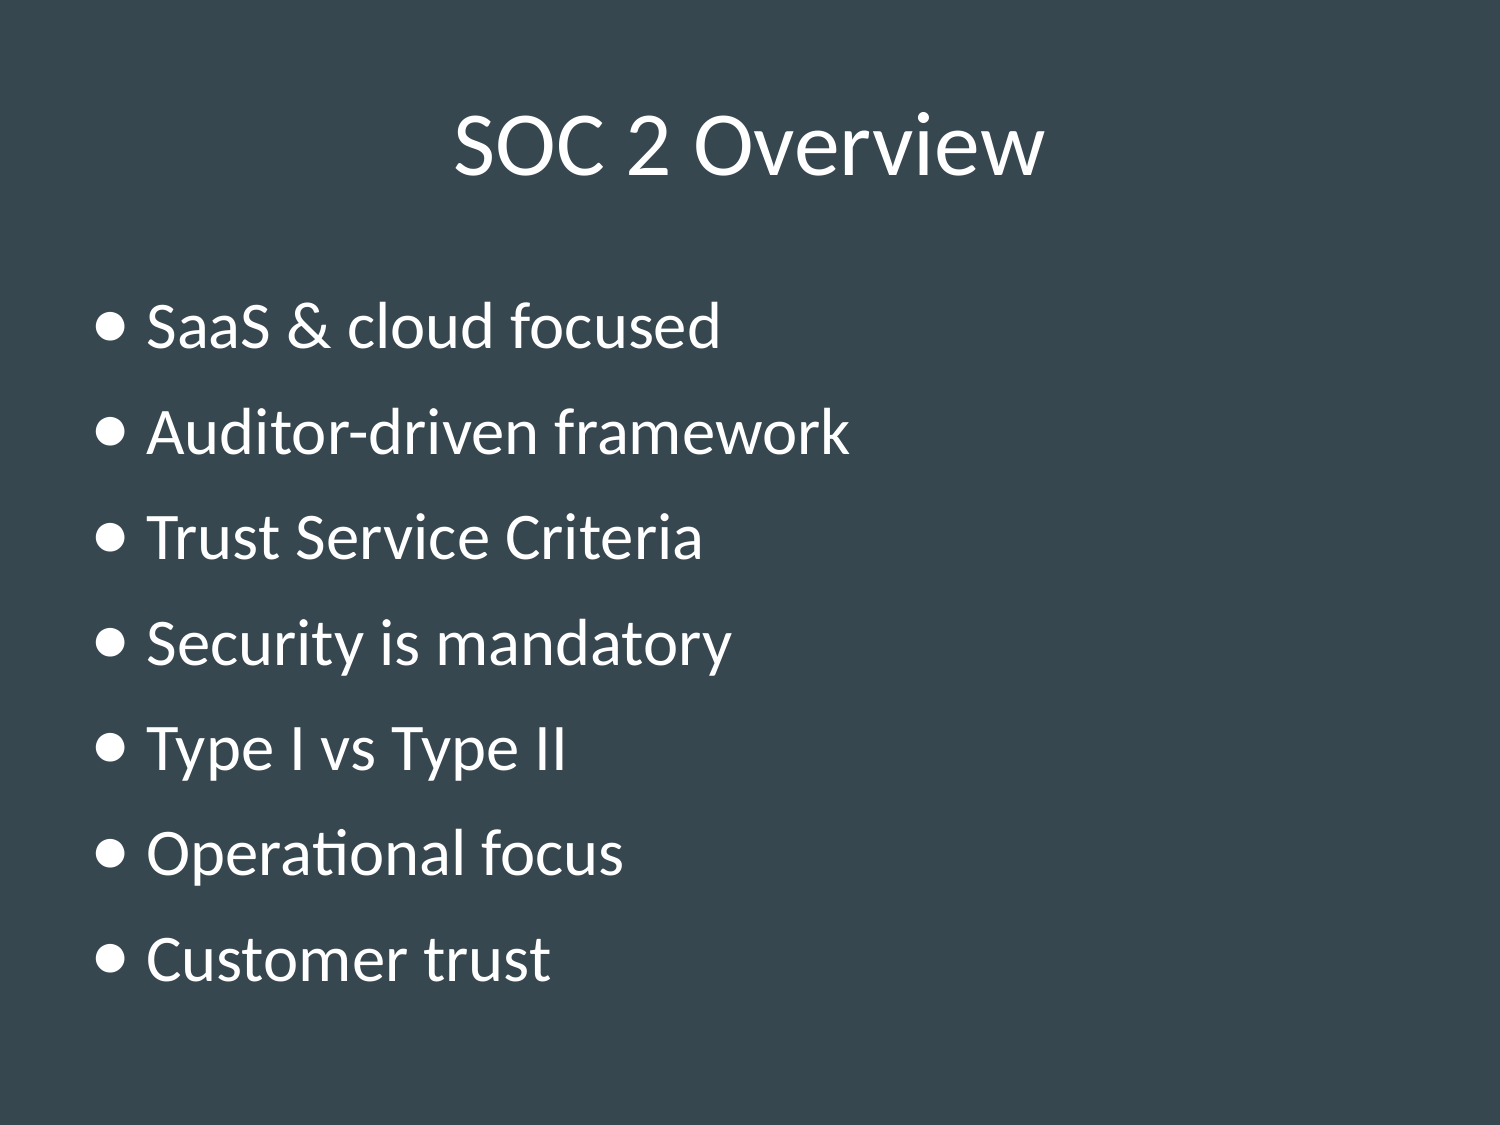

# SOC 2 Overview
SaaS & cloud focused
Auditor-driven framework
Trust Service Criteria
Security is mandatory
Type I vs Type II
Operational focus
Customer trust